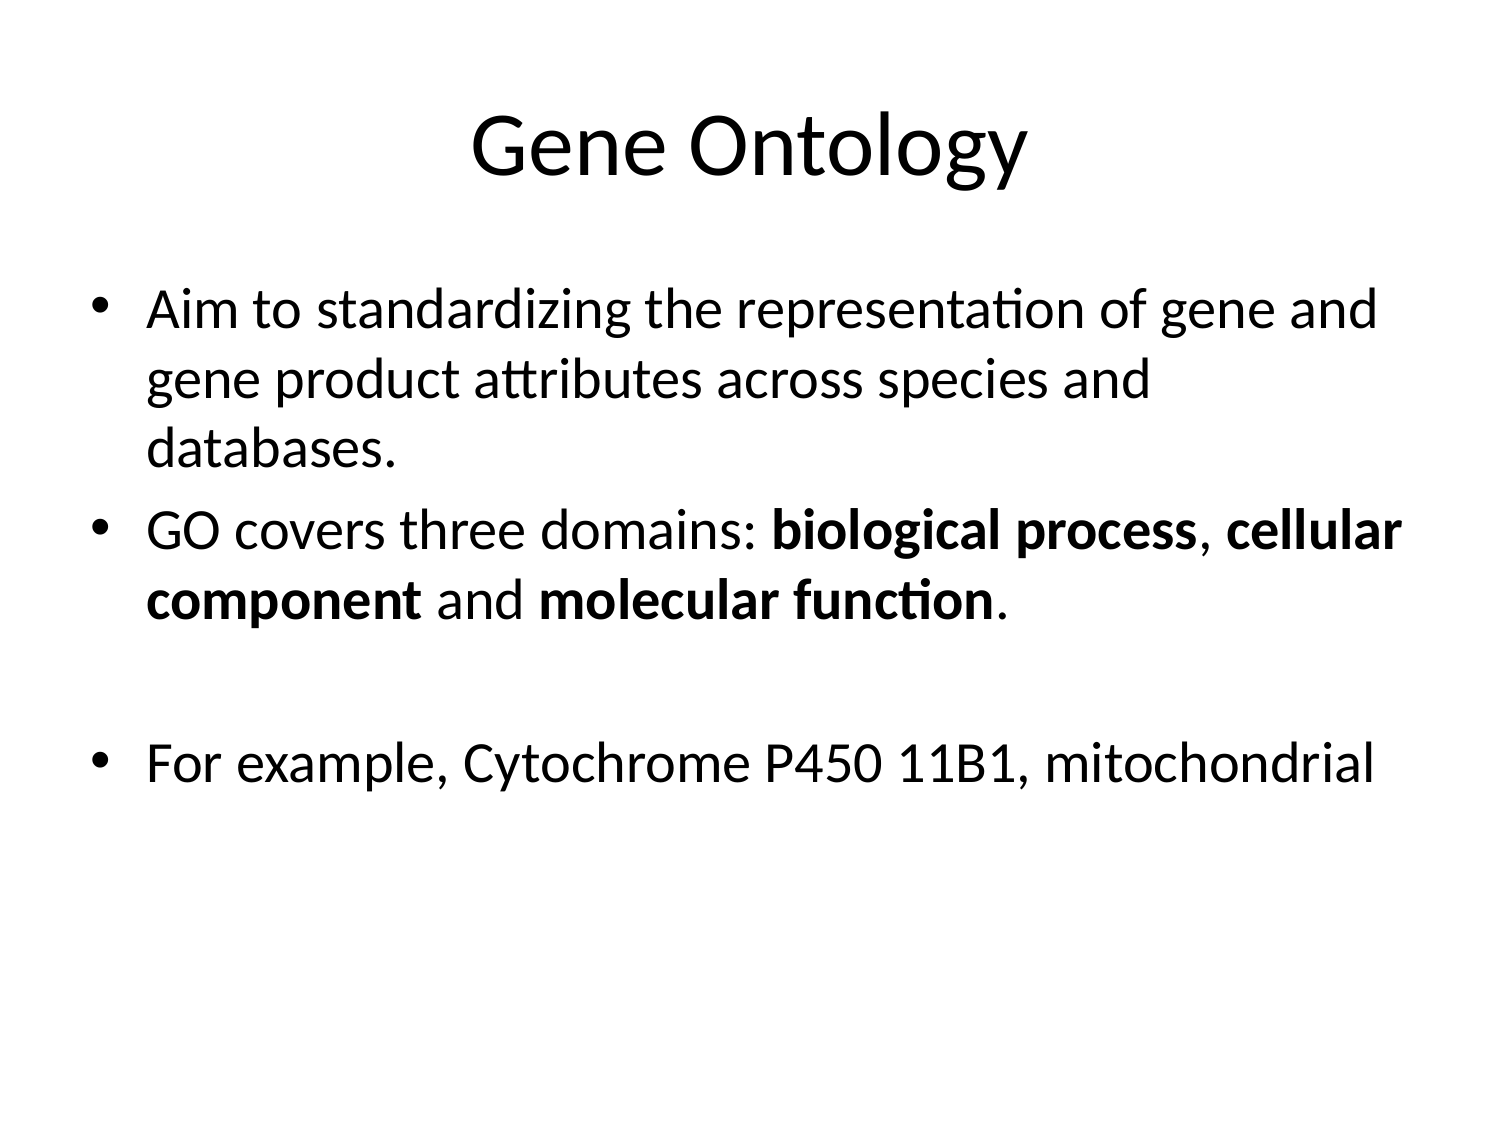

# Gene Ontology
Aim to standardizing the representation of gene and gene product attributes across species and databases.
GO covers three domains: biological process, cellular component and molecular function.

For example, Cytochrome P450 11B1, mitochondrial